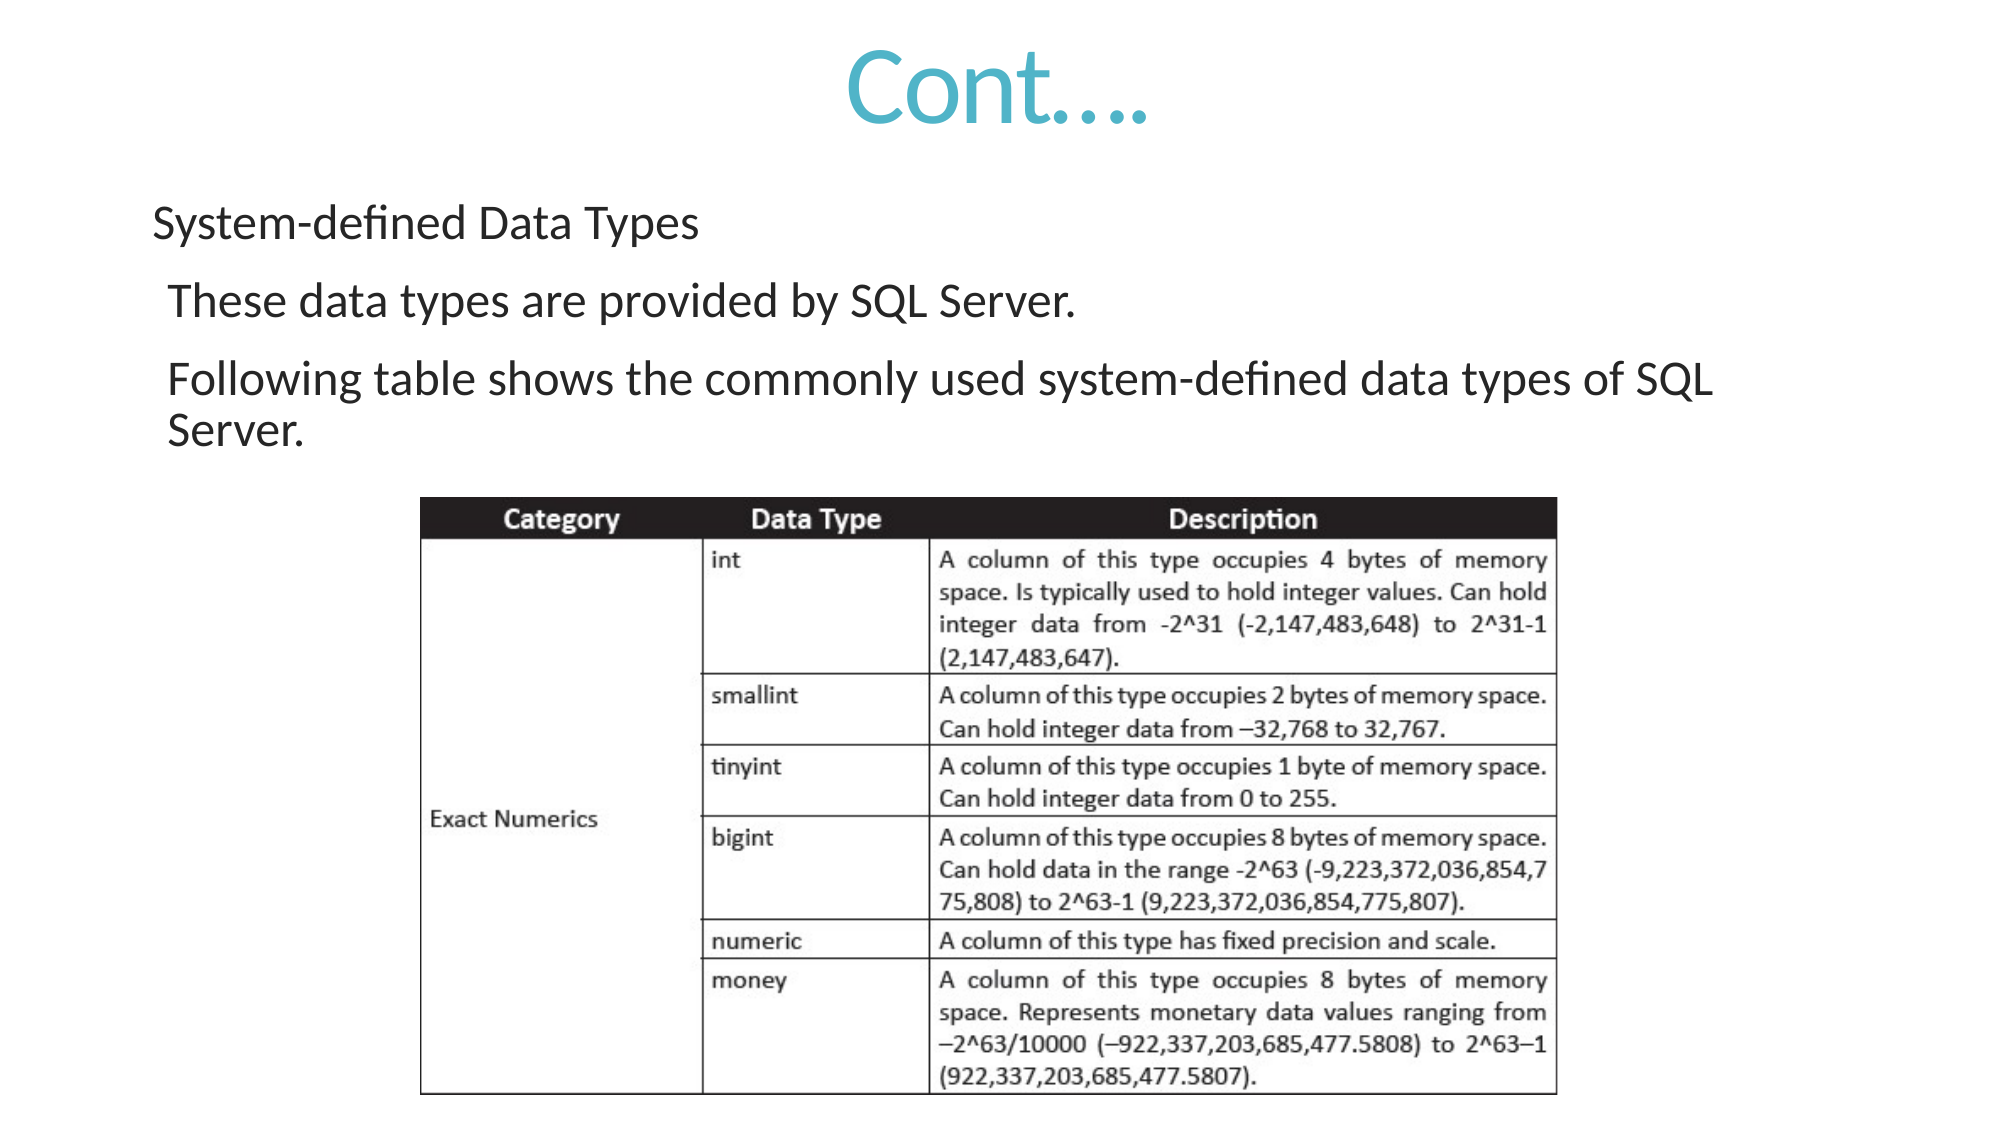

# Cont….
System-defined Data Types
These data types are provided by SQL Server.
Following table shows the commonly used system-defined data types of SQL Server.